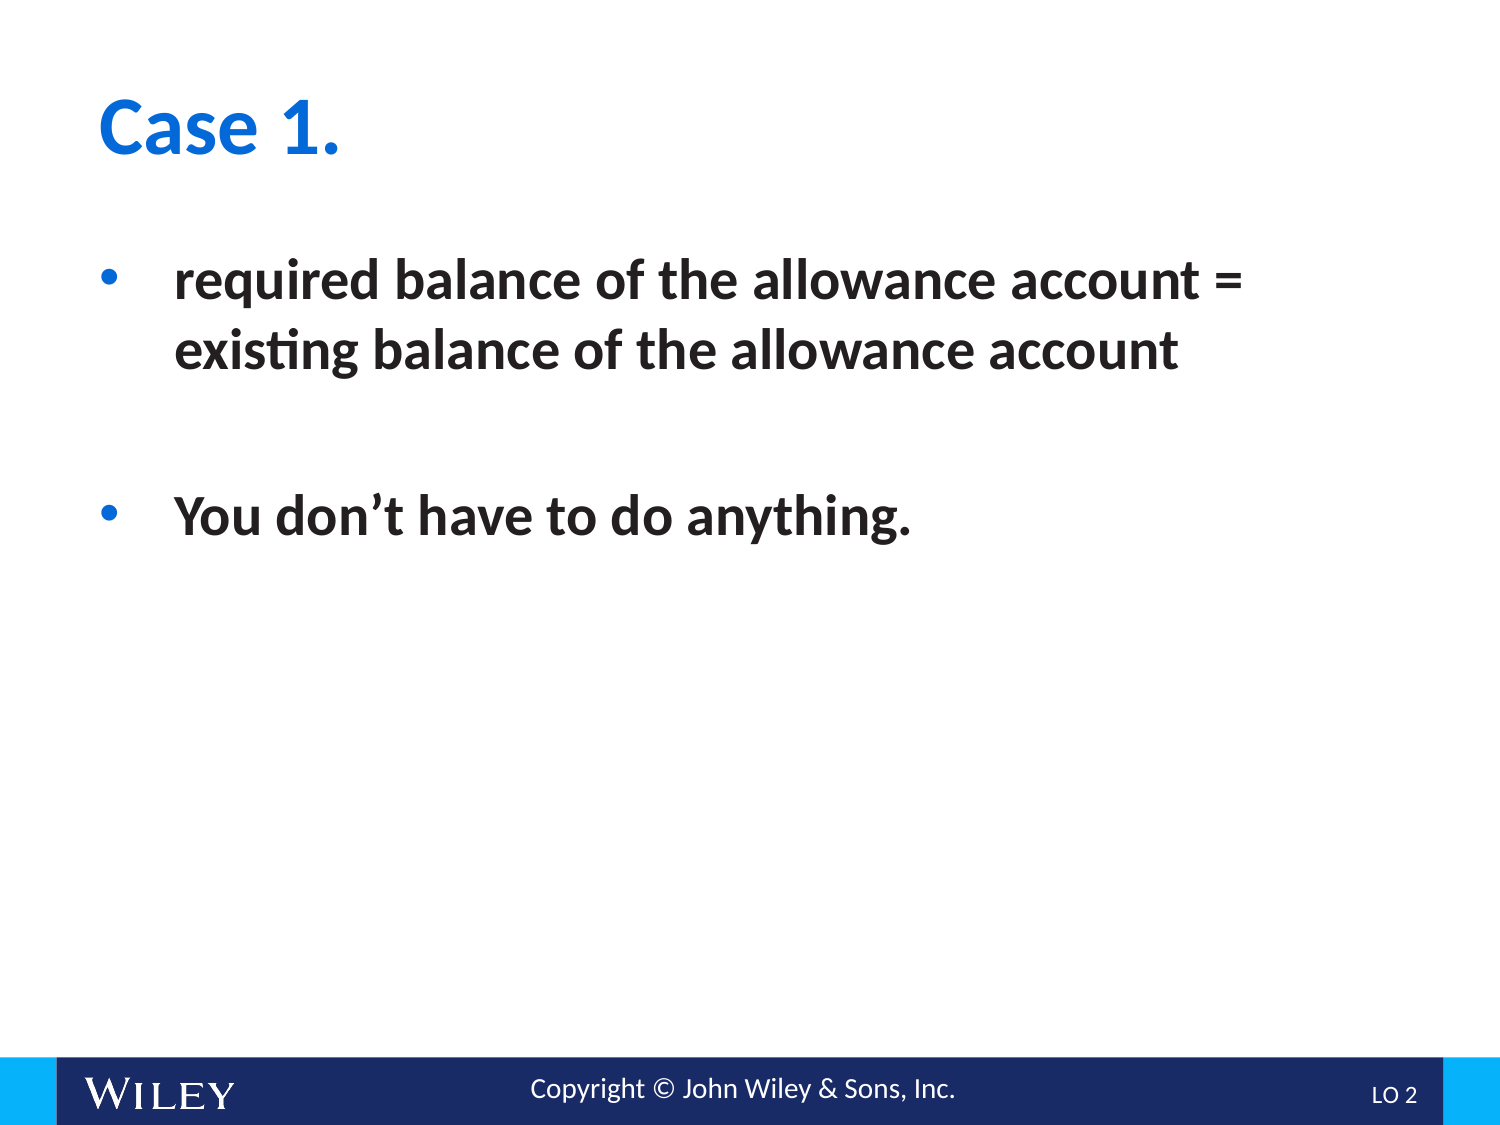

# Case 1.
required balance of the allowance account = existing balance of the allowance account

You don’t have to do anything.

L O 2